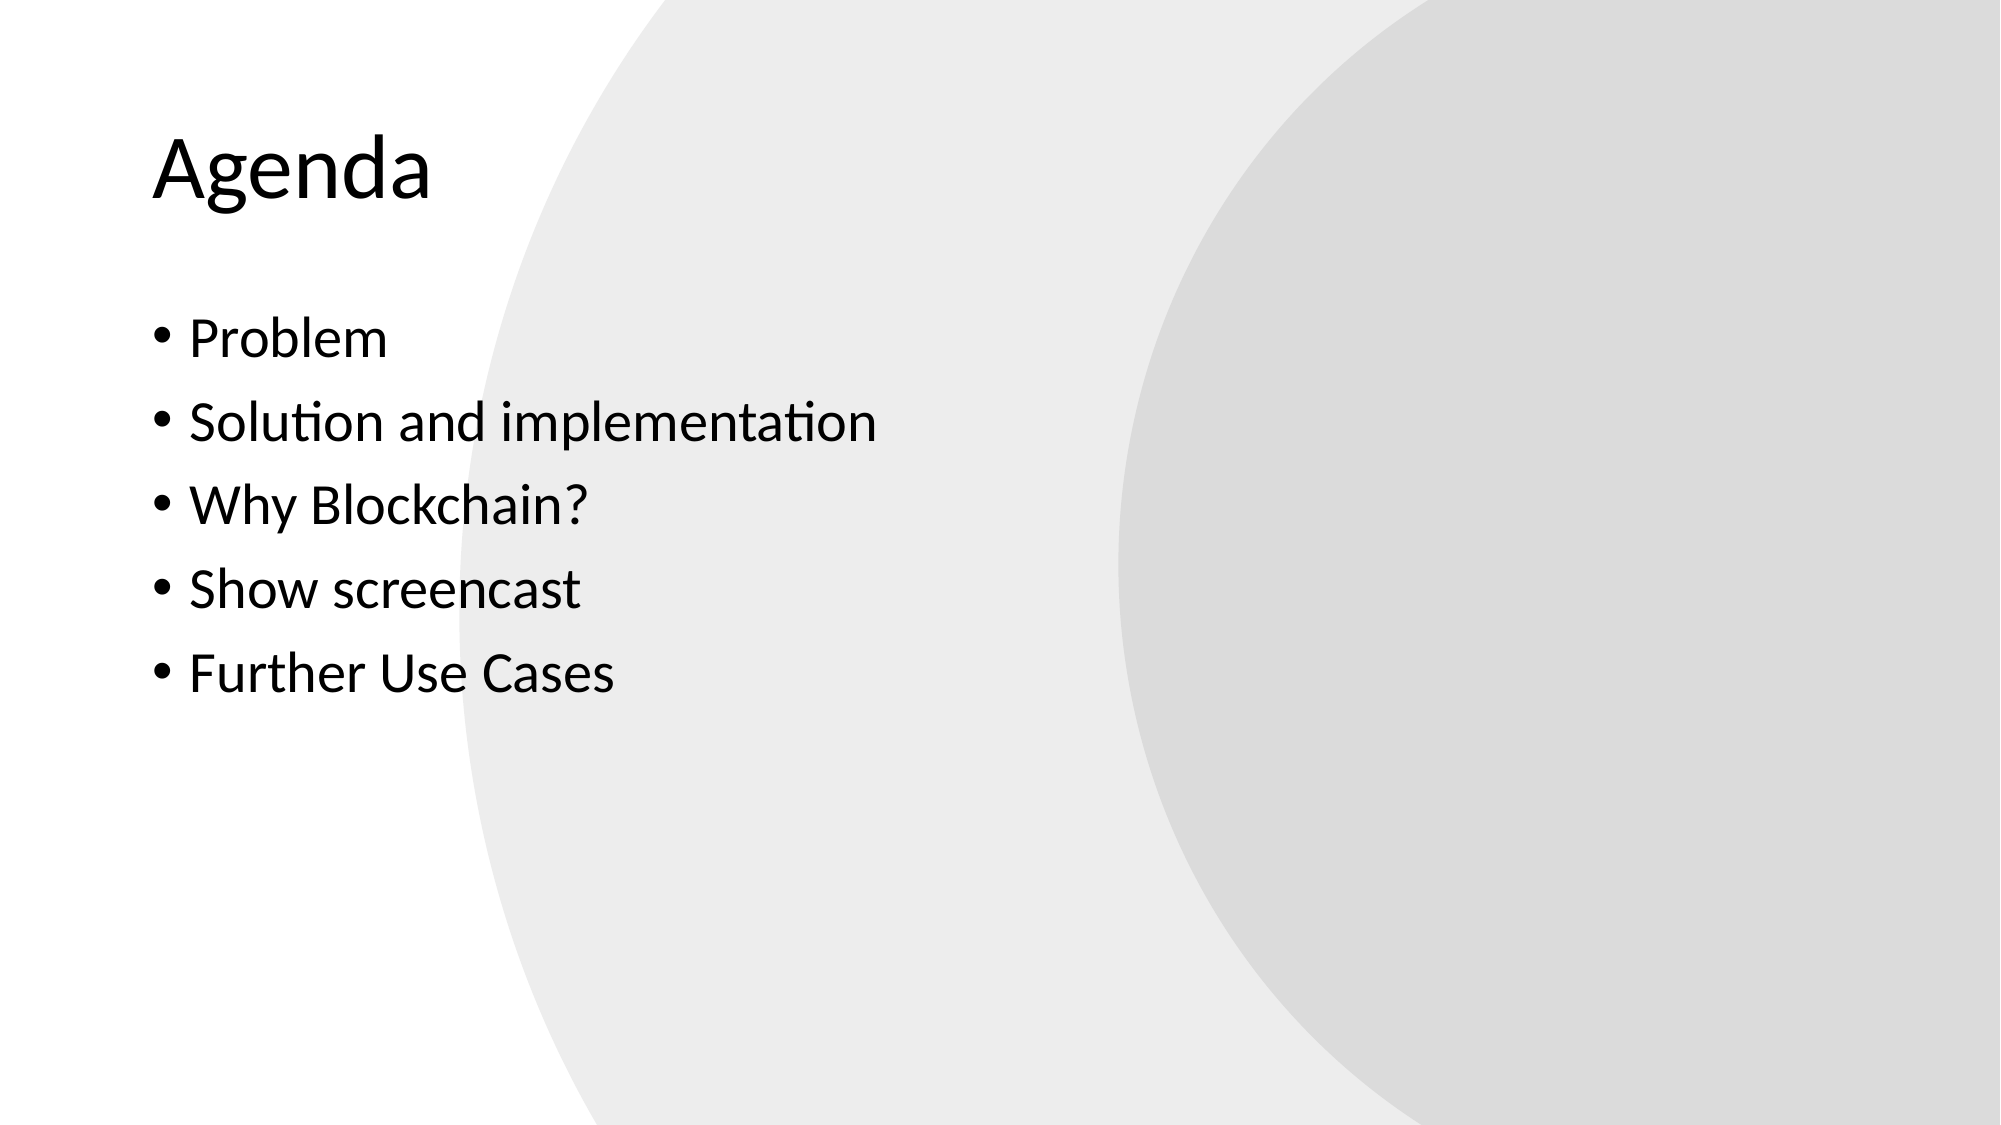

# Agenda
Problem
Solution and implementation
Why Blockchain?
Show screencast
Further Use Cases